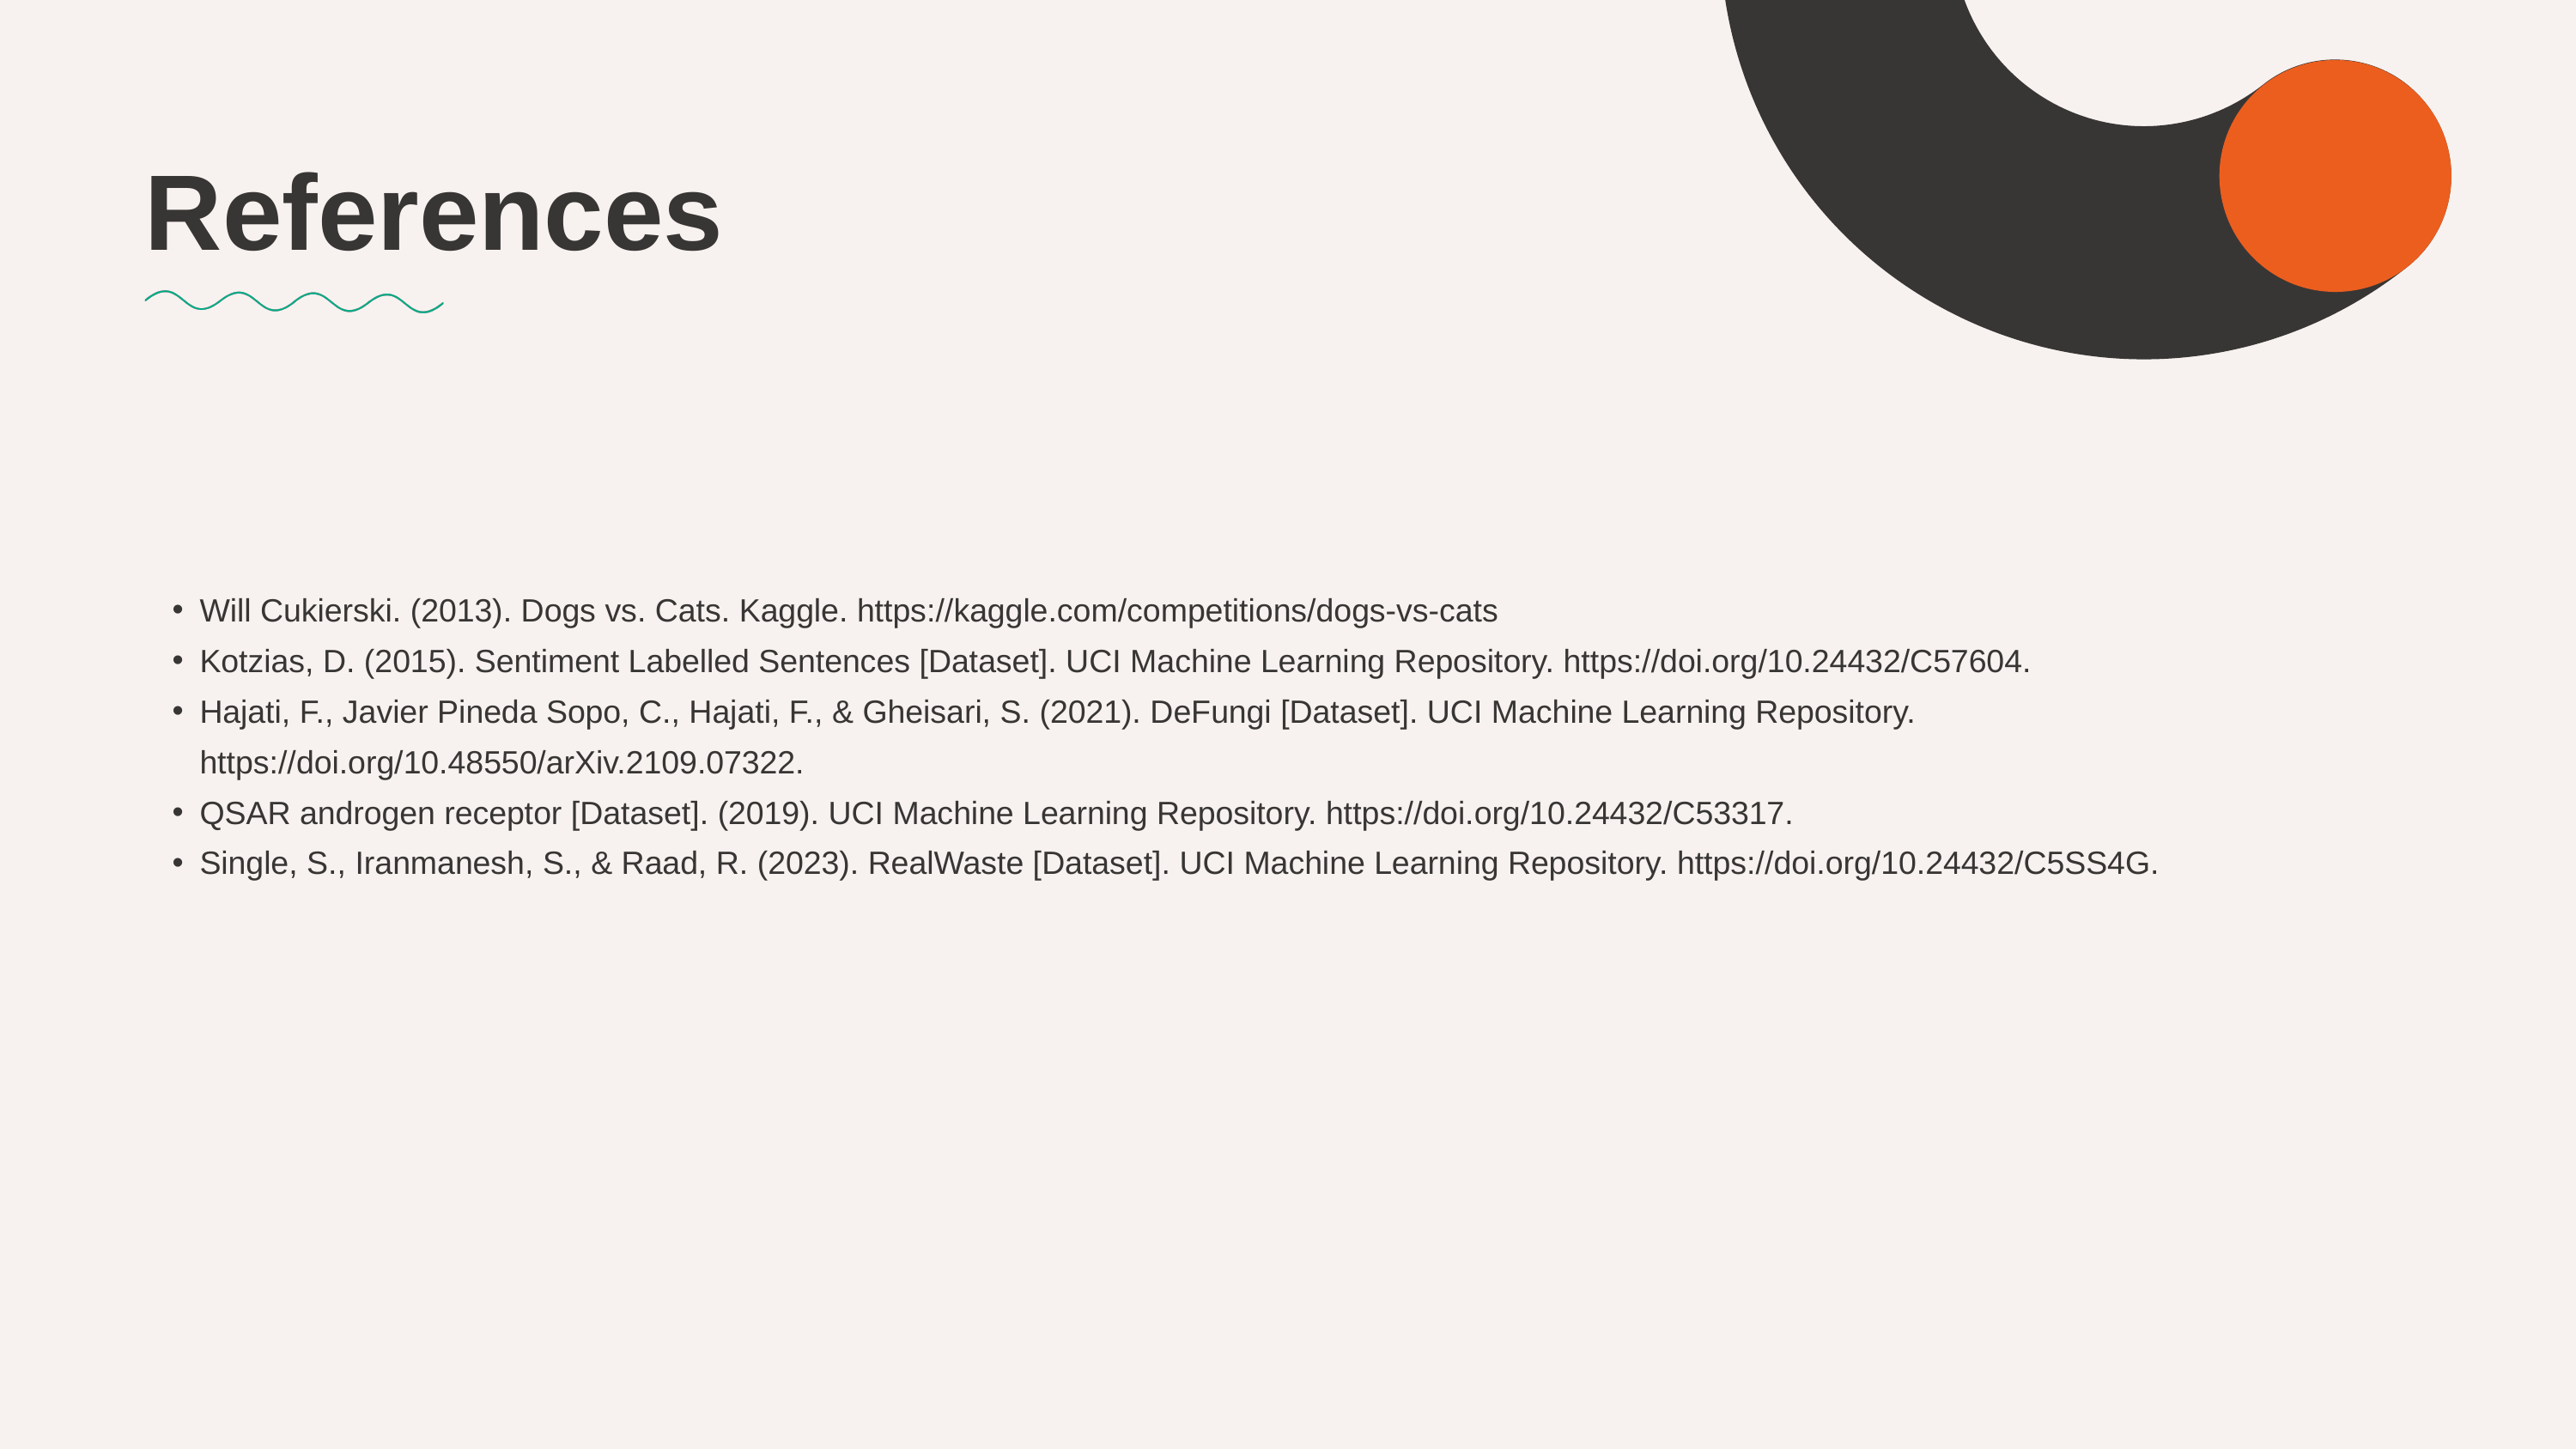

References

Will Cukierski. (2013). Dogs vs. Cats. Kaggle. https://kaggle.com/competitions/dogs-vs-cats
Kotzias, D. (2015). Sentiment Labelled Sentences [Dataset]. UCI Machine Learning Repository. https://doi.org/10.24432/C57604.
Hajati, F., Javier Pineda Sopo, C., Hajati, F., & Gheisari, S. (2021). DeFungi [Dataset]. UCI Machine Learning Repository. https://doi.org/10.48550/arXiv.2109.07322.
QSAR androgen receptor [Dataset]. (2019). UCI Machine Learning Repository. https://doi.org/10.24432/C53317.
Single, S., Iranmanesh, S., & Raad, R. (2023). RealWaste [Dataset]. UCI Machine Learning Repository. https://doi.org/10.24432/C5SS4G.